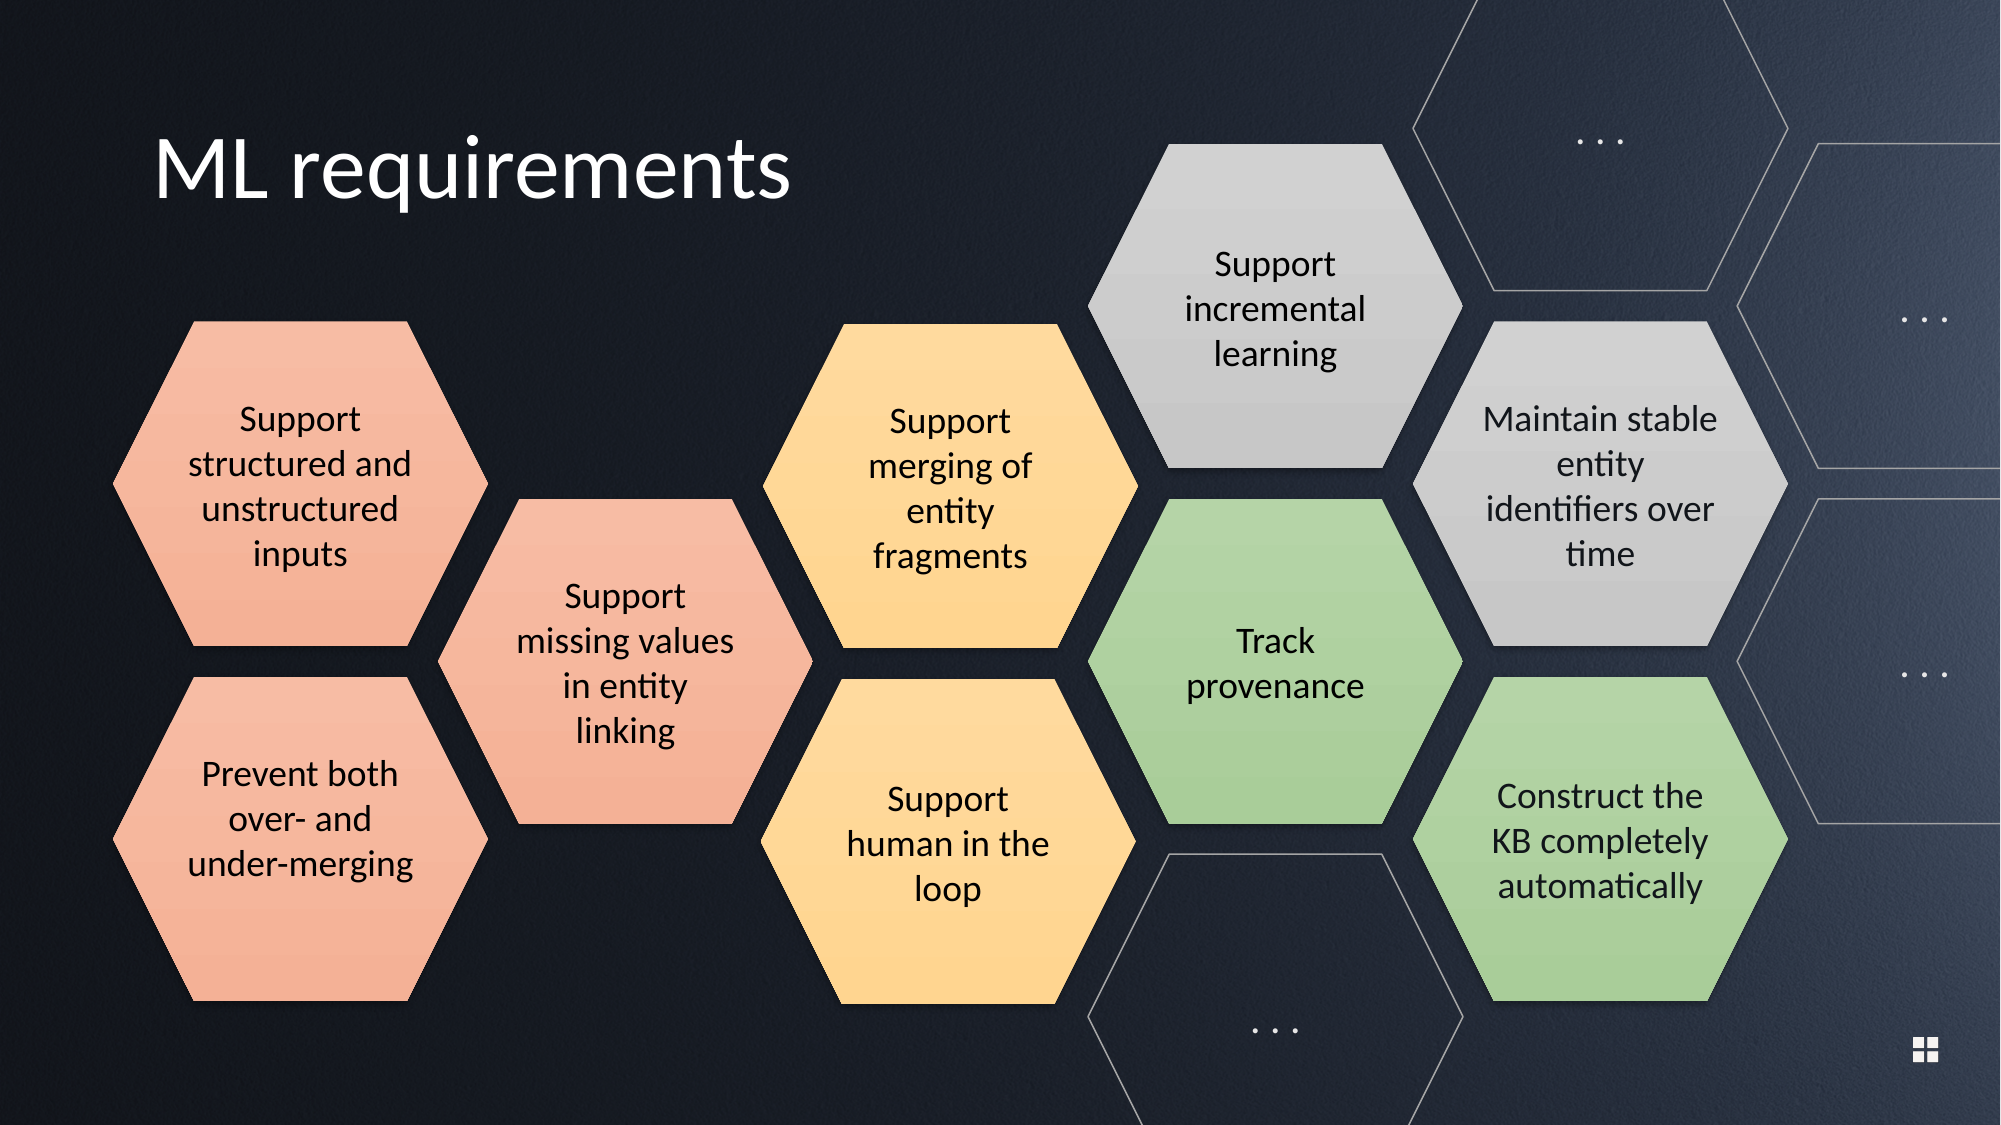

. . .
# ML requirements
Support incremental learning
. . .
Support structured and unstructured inputs
Maintain stable entity identifiers over time
Support merging of entity fragments
Support missing values in entity linking
Track provenance
. . .
Prevent both over- and under-merging
Construct the KB completely automatically
Support human in the loop
. . .